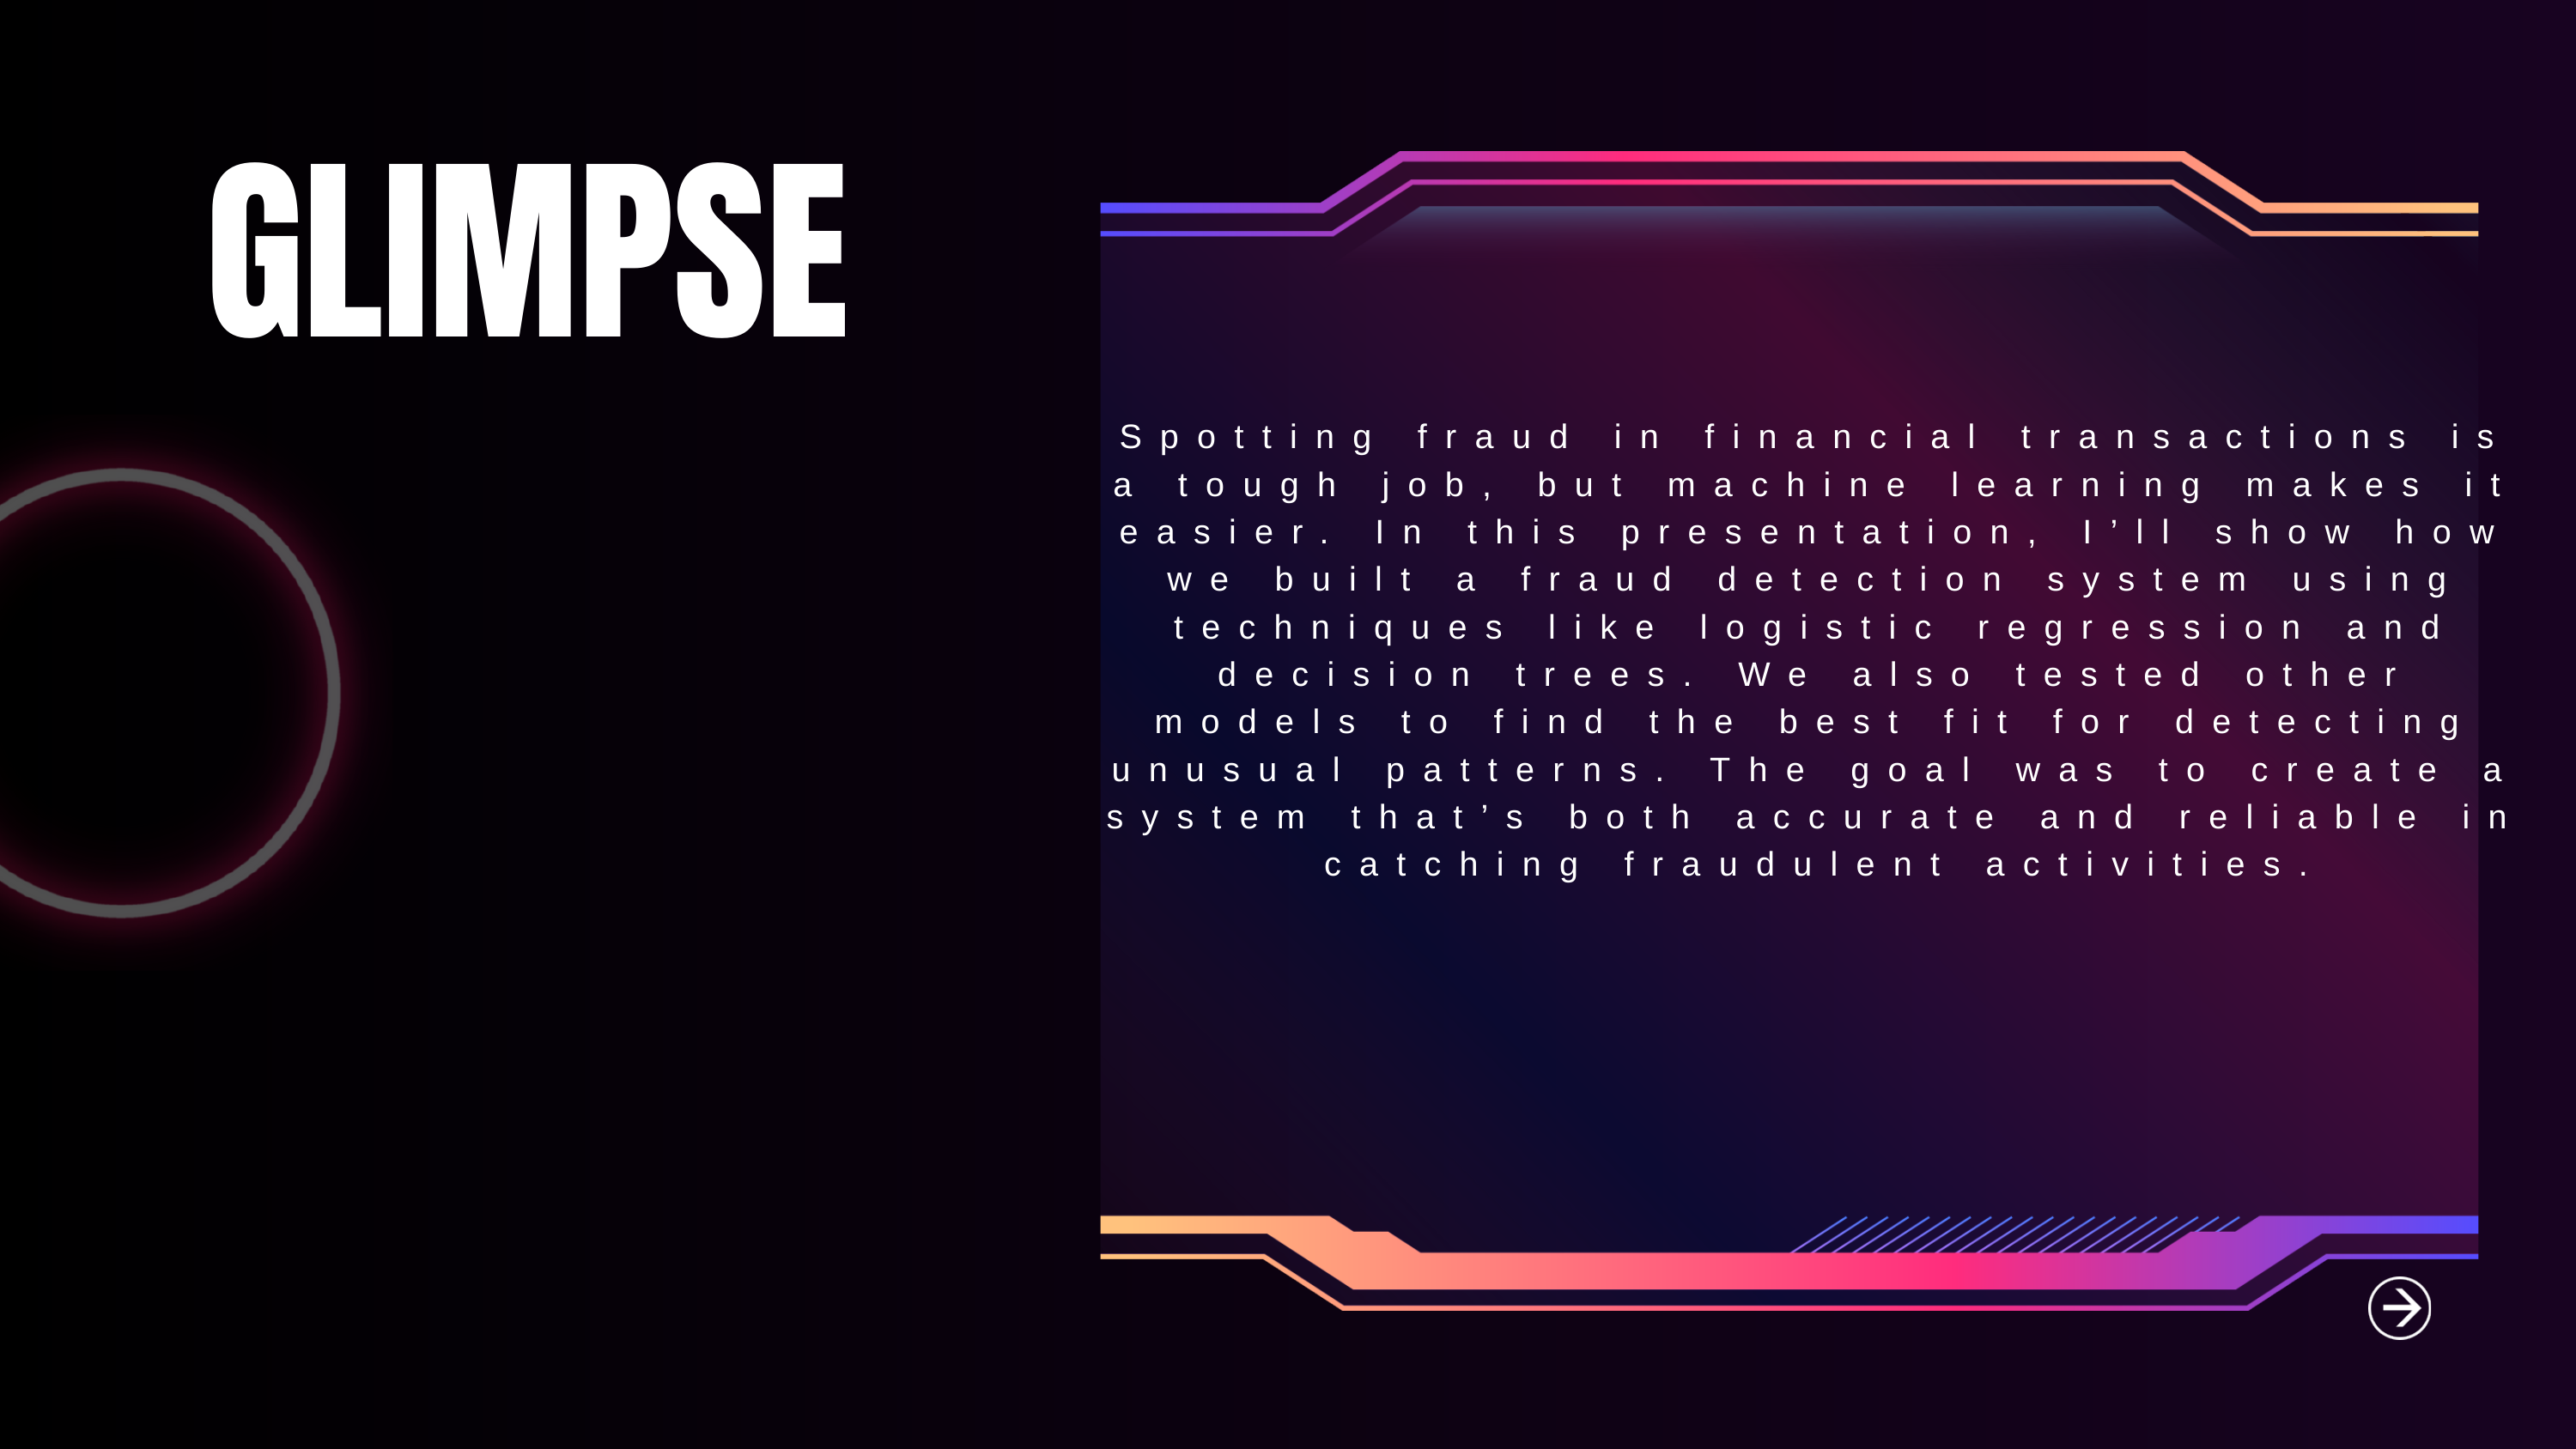

GLIMPSE

Spotting fraud in financial transactions is a tough job, but machine learning makes it easier. In this presentation, I’ll show how we built a fraud detection system using techniques like logistic regression and decision trees. We also tested other models to find the best fit for detecting unusual patterns. The goal was to create a system that’s both accurate and reliable in catching fraudulent activities.